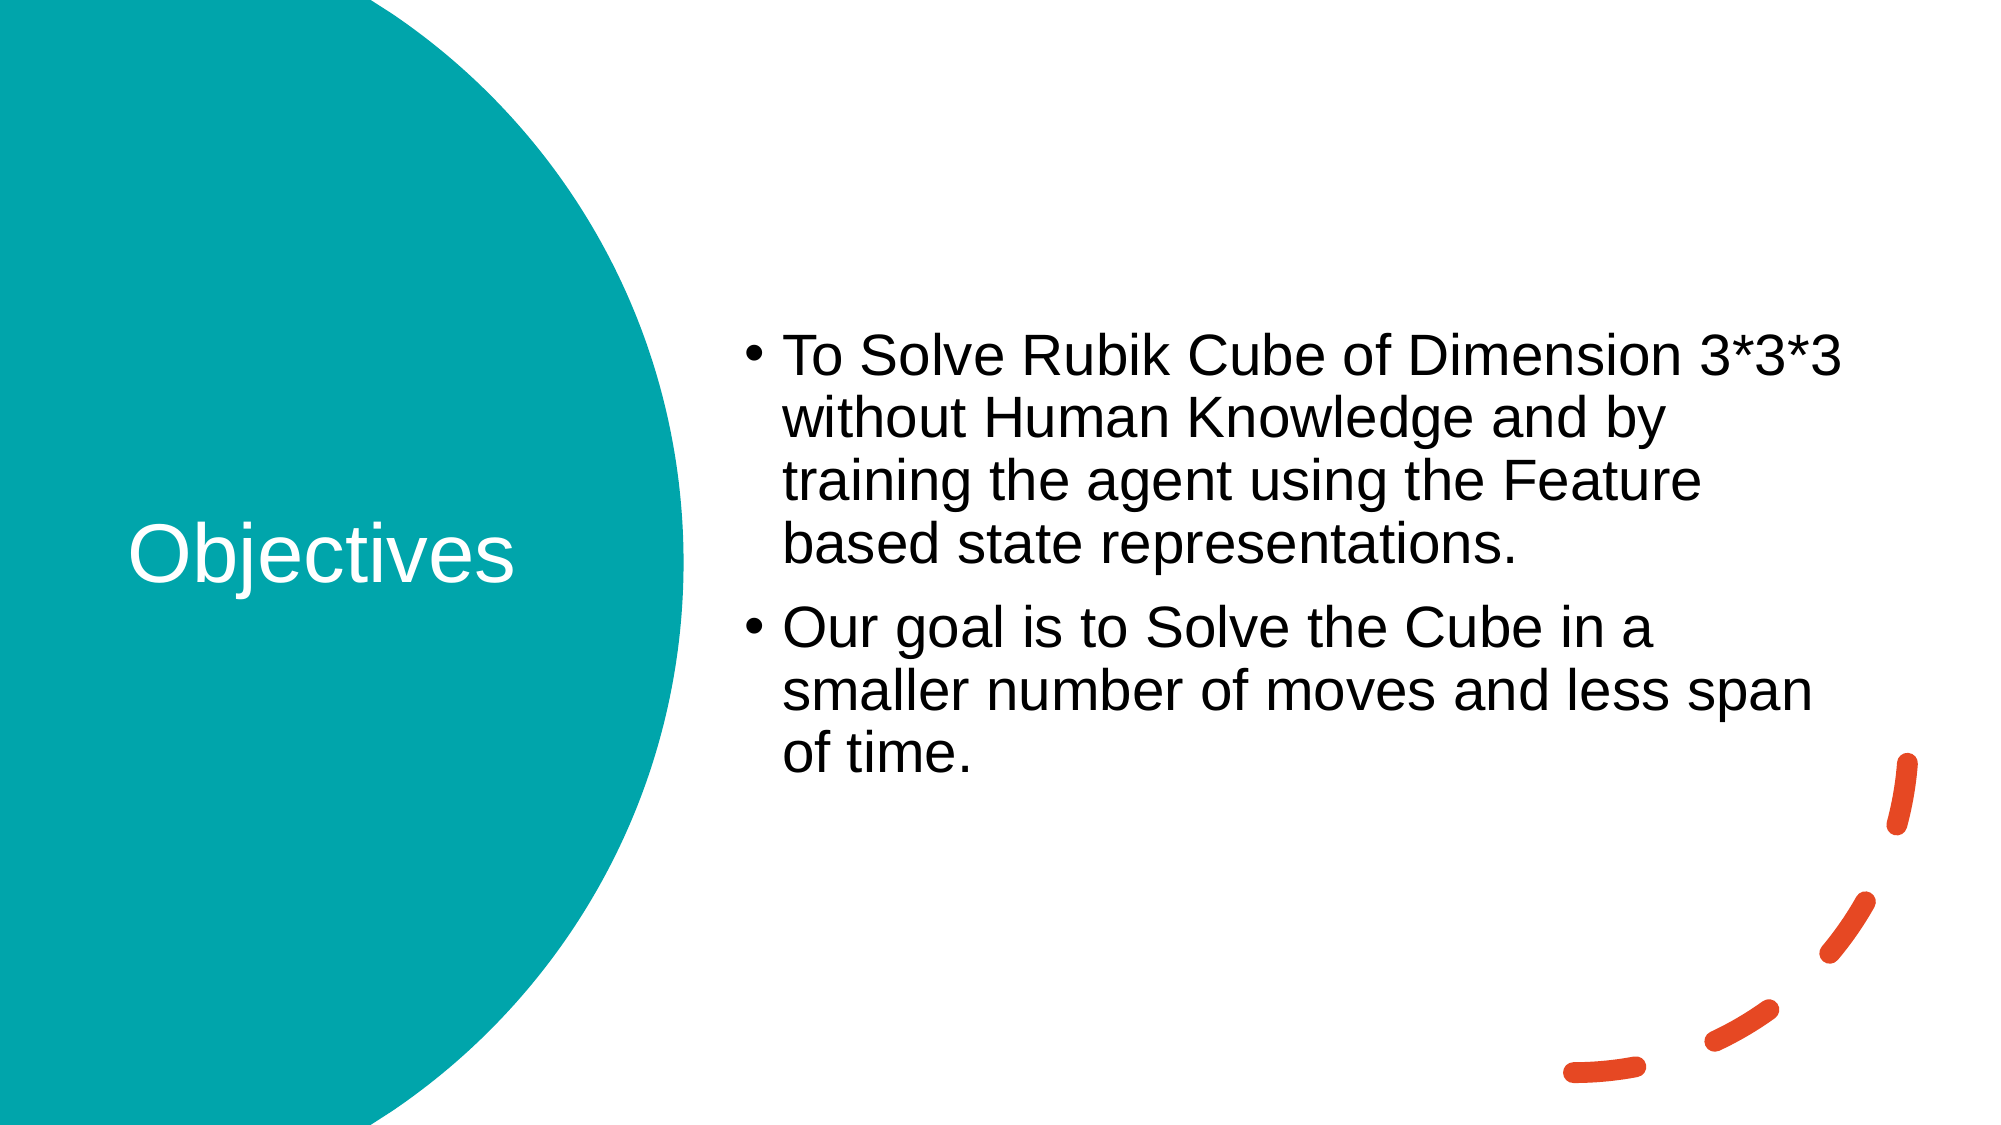

To Solve Rubik Cube of Dimension 3*3*3 without Human Knowledge and by training the agent using the Feature based state representations.
Our goal is to Solve the Cube in a smaller number of moves and less span of time.
# Objectives